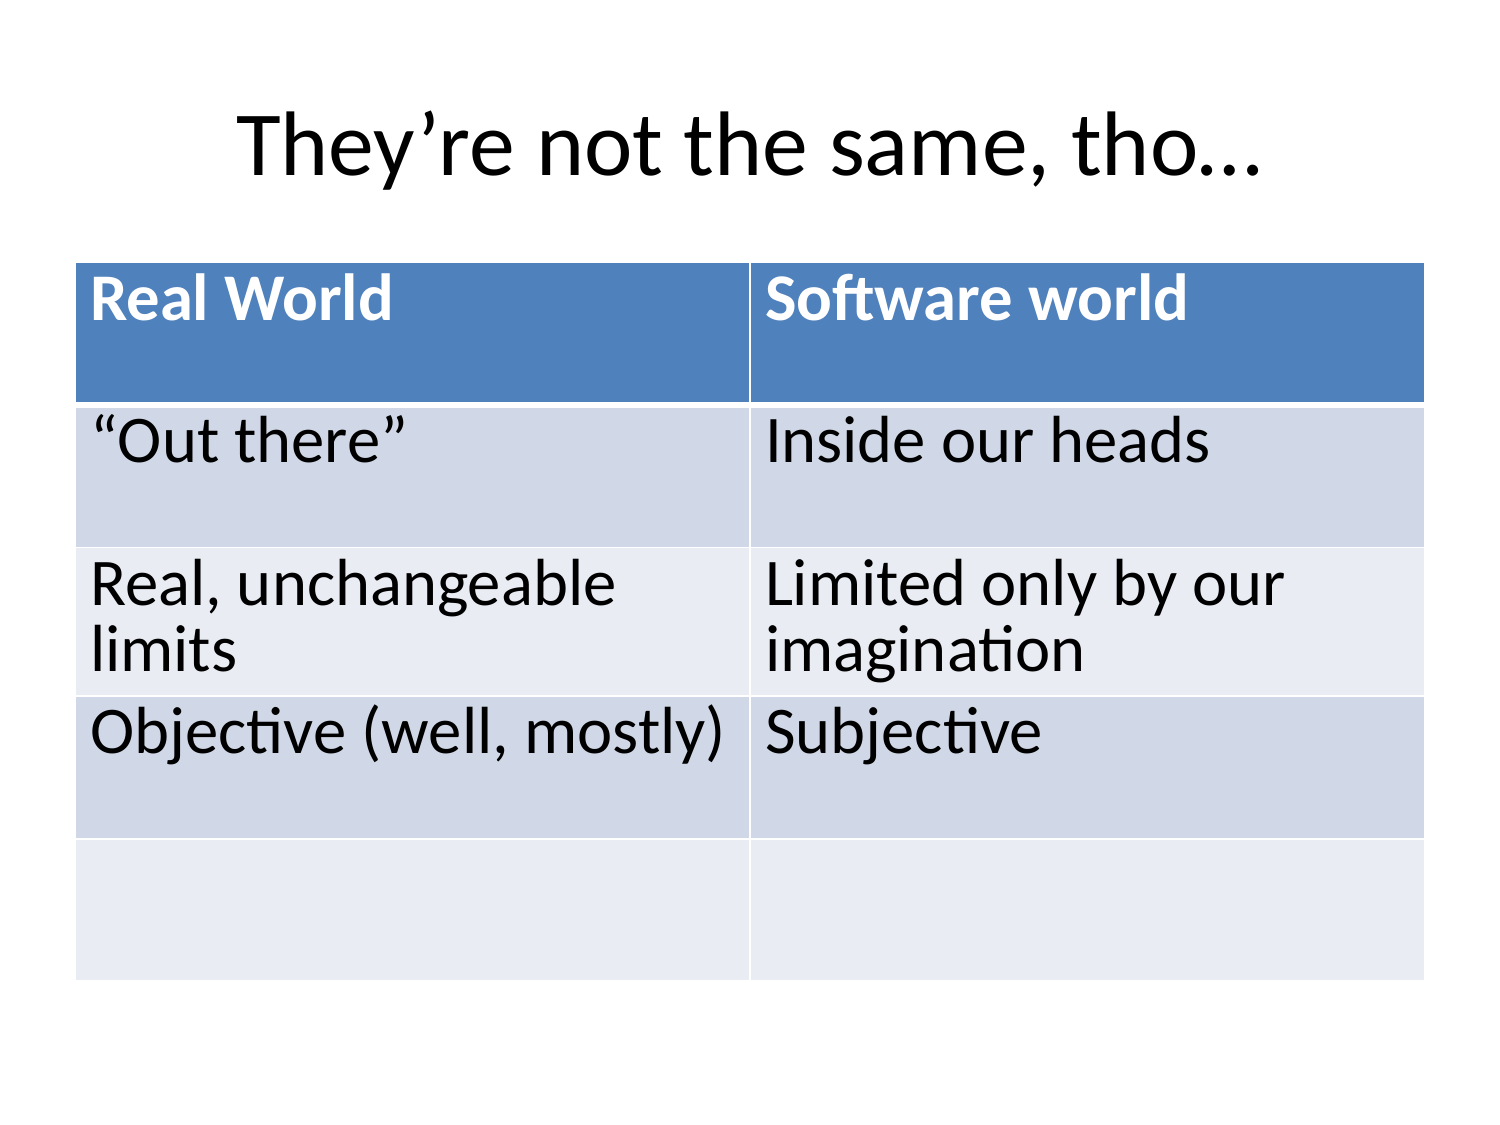

# They’re not the same, tho…
| Real World | Software world |
| --- | --- |
| “Out there” | Inside our heads |
| Real, unchangeable limits | Limited only by our imagination |
| Objective (well, mostly) | Subjective |
|  |  |